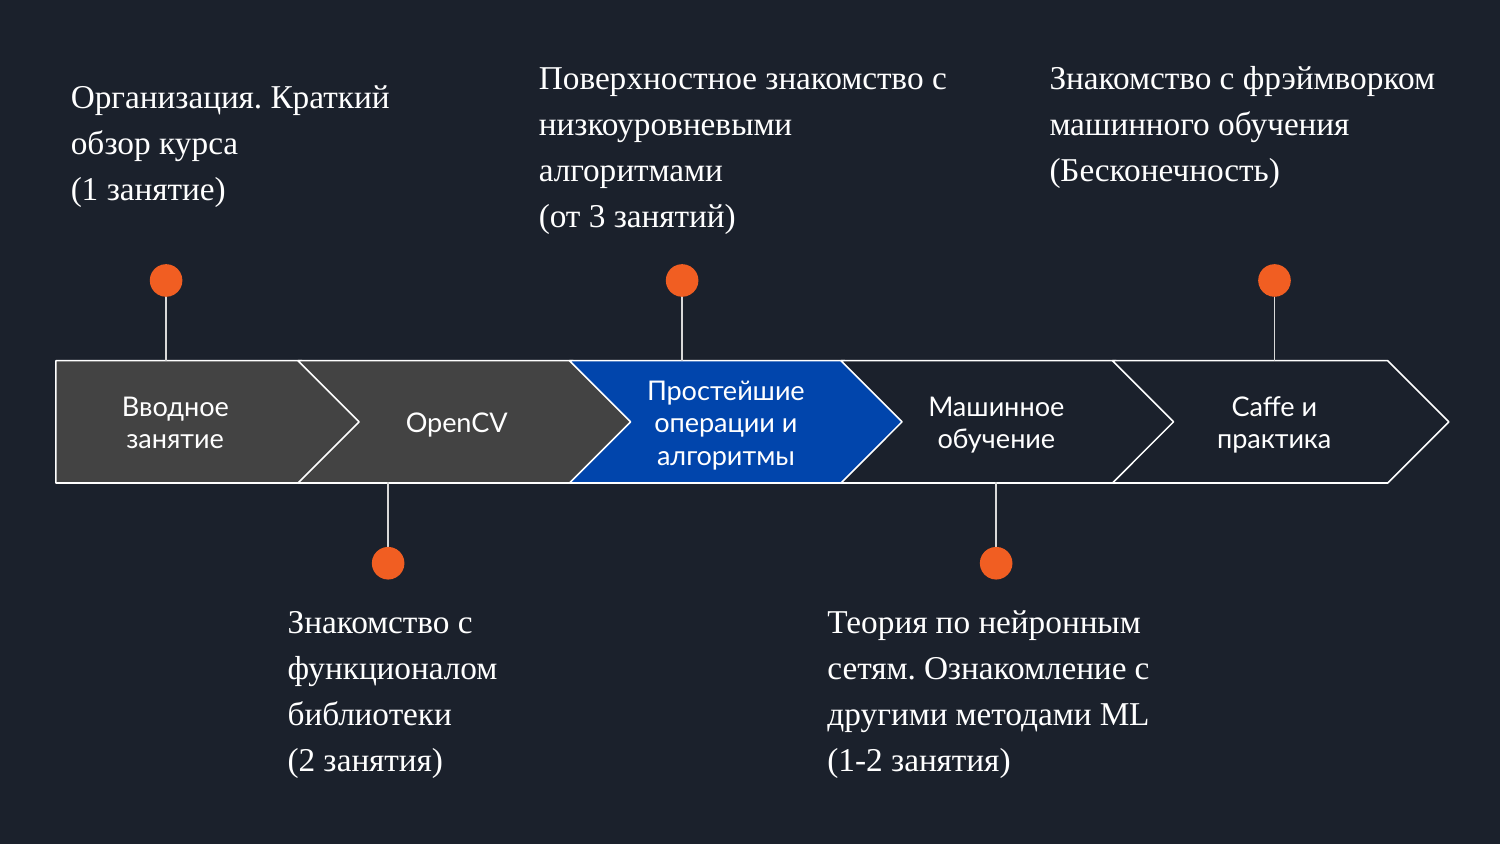

Поверхностное знакомство с низкоуровневыми алгоритмами
(от 3 занятий)

Знакомство с фрэймворком машинного обучения
(Бесконечность)

Организация. Краткий обзор курса
(1 занятие)

Вводное занятие
OpenCV
Простейшие операции и алгоритмы
Машинное обучение
Caffe и практика

Знакомство с функционалом библиотеки
(2 занятия)

Теория по нейронным сетям. Ознакомление с другими методами ML
(1-2 занятия)